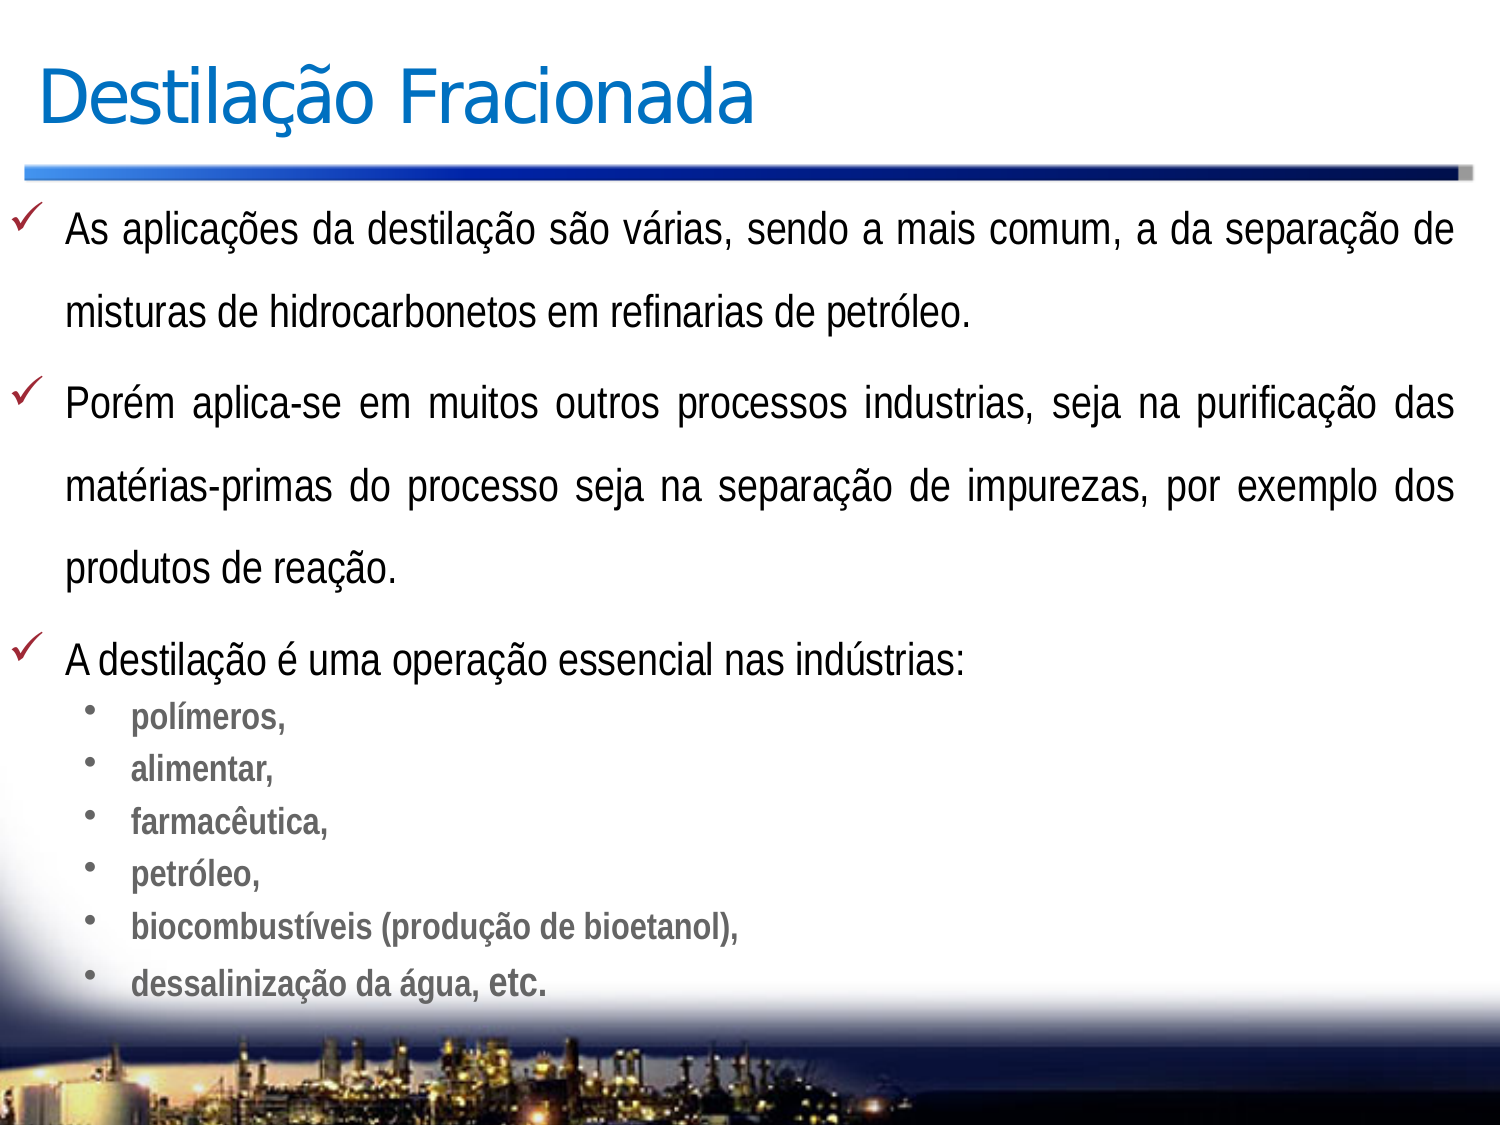

# Destilação Fracionada
As aplicações da destilação são várias, sendo a mais comum, a da separação de misturas de hidrocarbonetos em refinarias de petróleo.
Porém aplica-se em muitos outros processos industrias, seja na purificação das matérias-primas do processo seja na separação de impurezas, por exemplo dos produtos de reação.
A destilação é uma operação essencial nas indústrias:
polímeros,
alimentar,
farmacêutica,
petróleo,
biocombustíveis (produção de bioetanol),
dessalinização da água, etc.